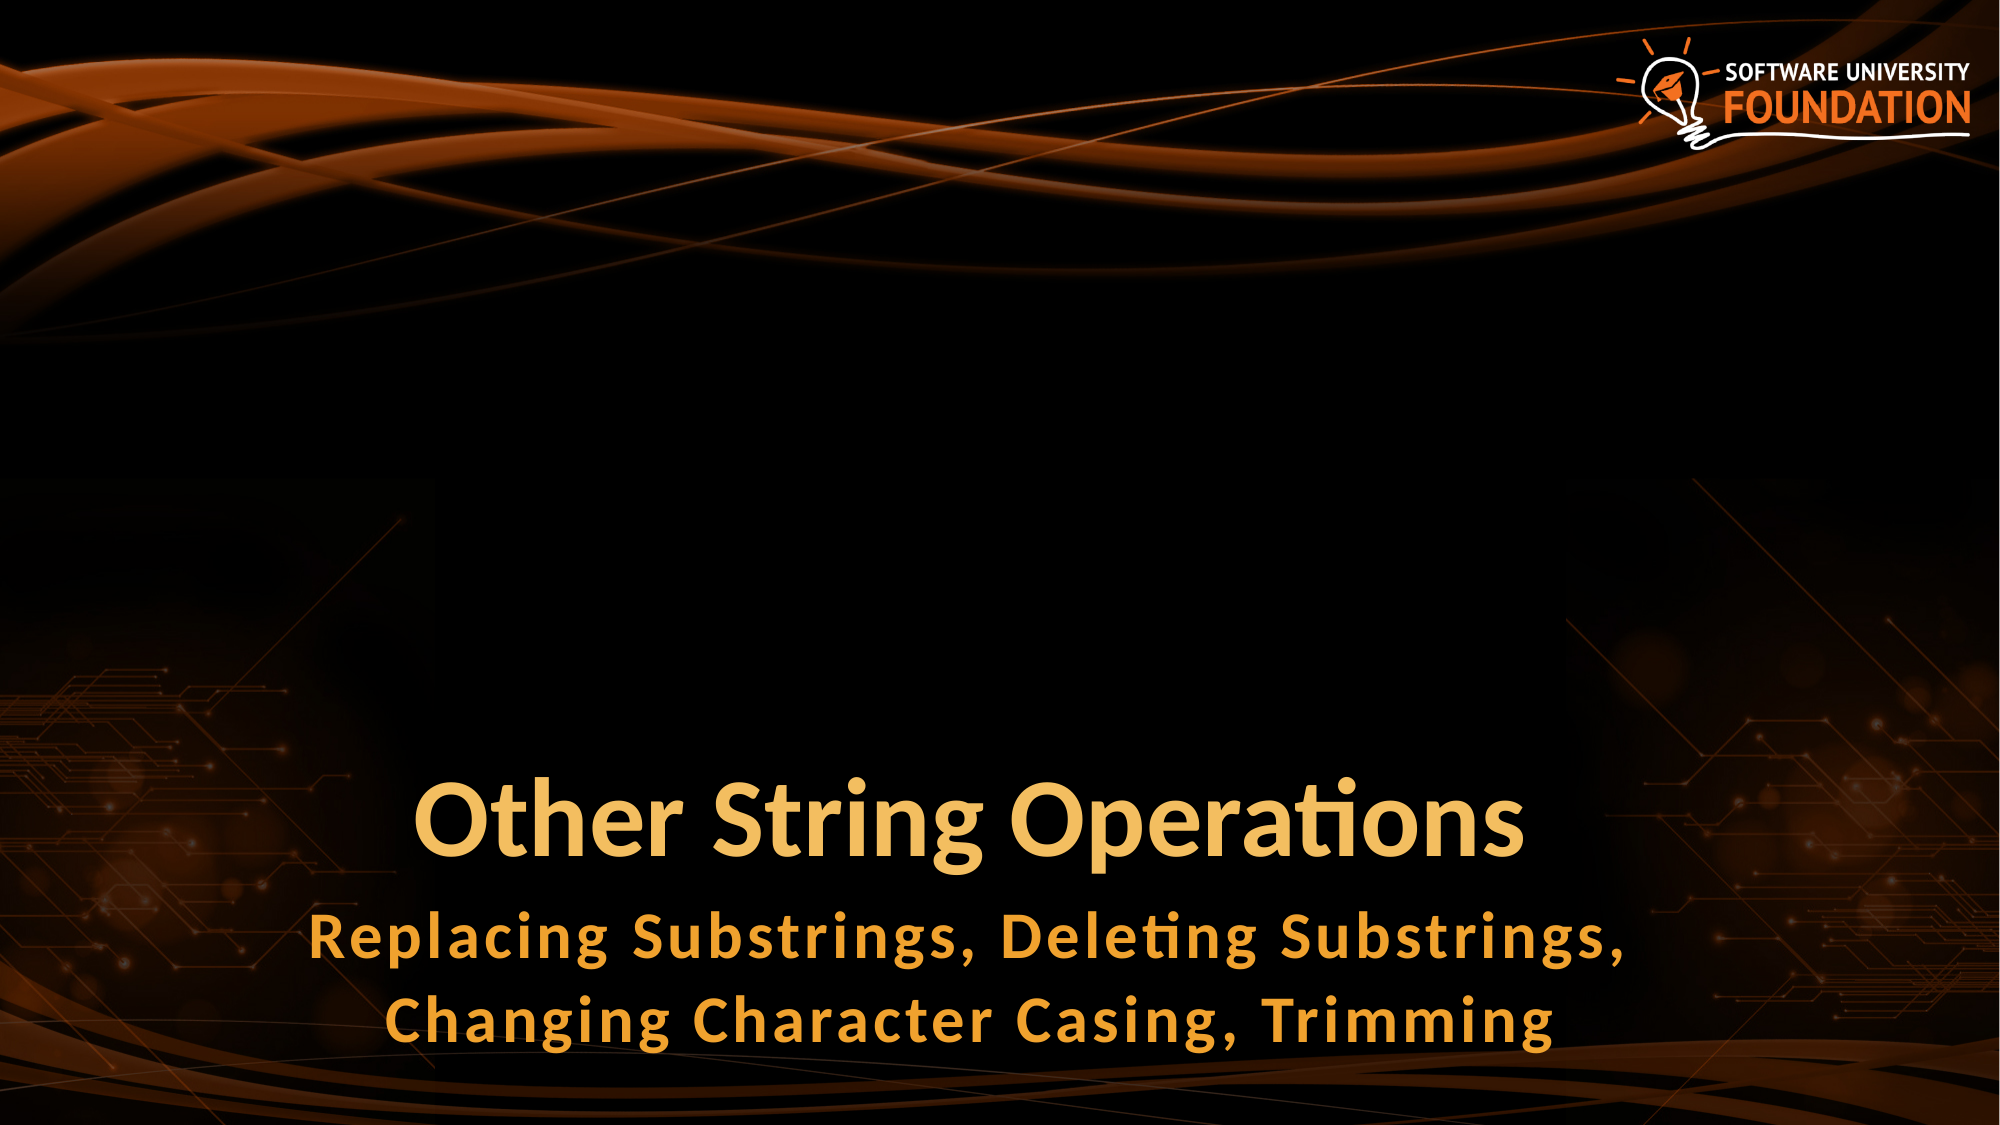

# Other String Operations
Replacing Substrings, Deleting Substrings, Changing Character Casing, Trimming